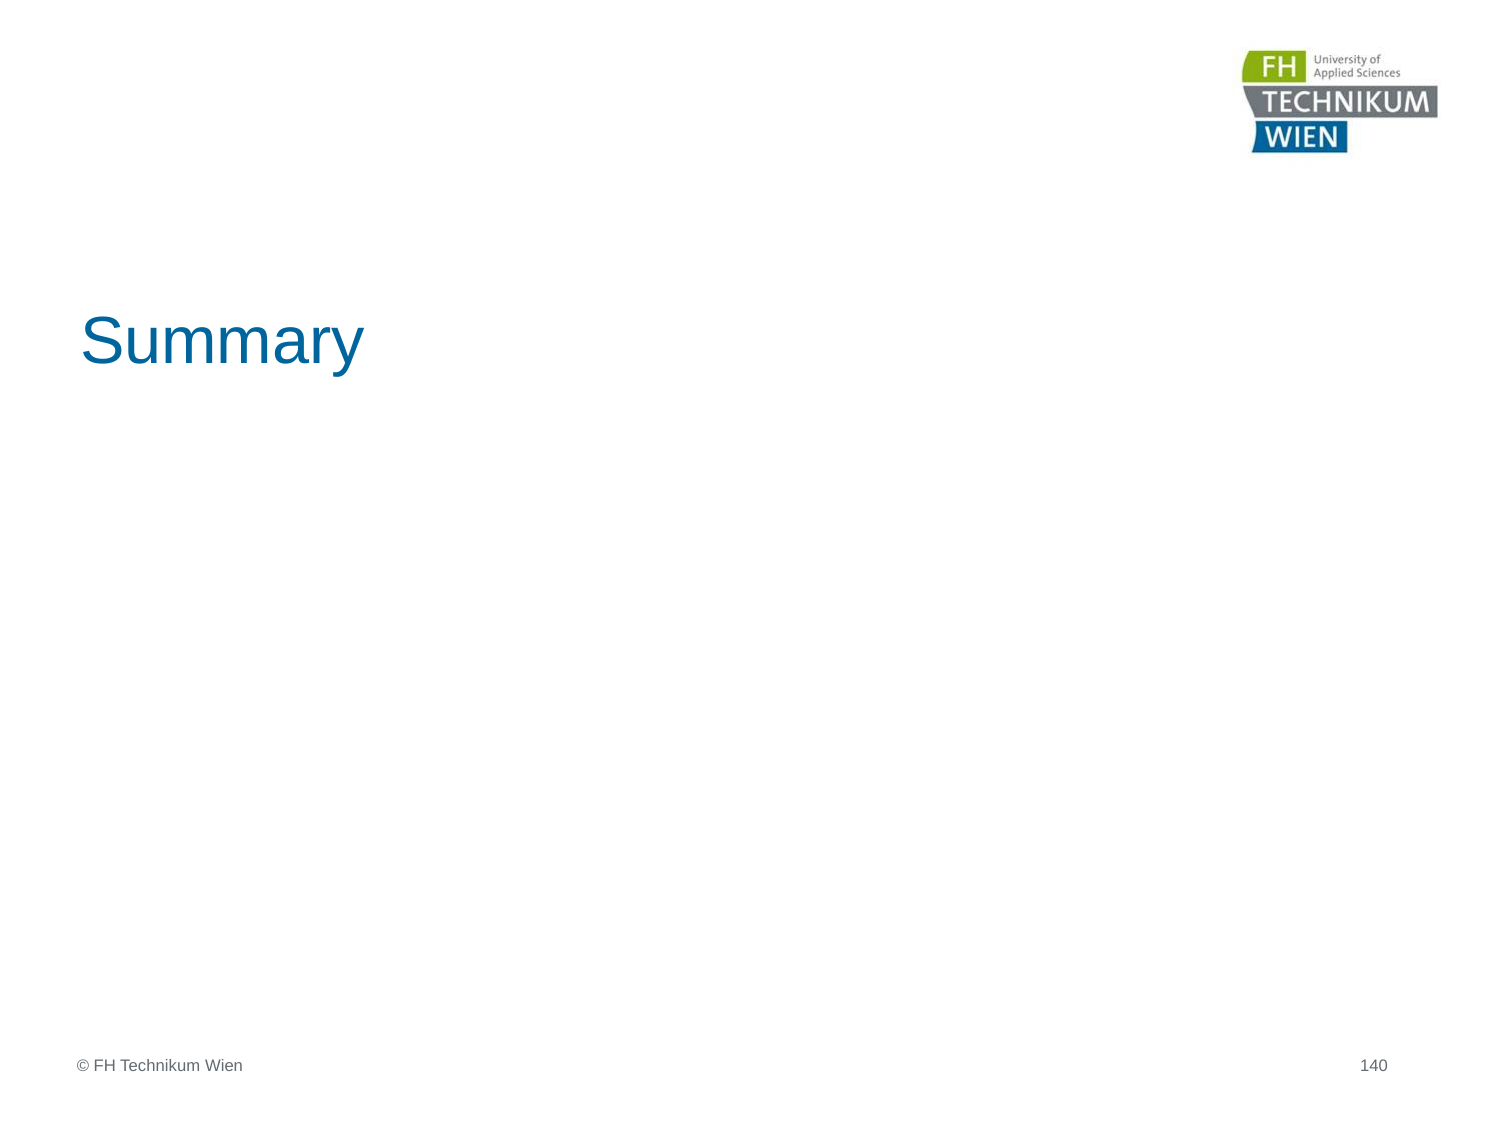

# Summary

140
© FH Technikum Wien